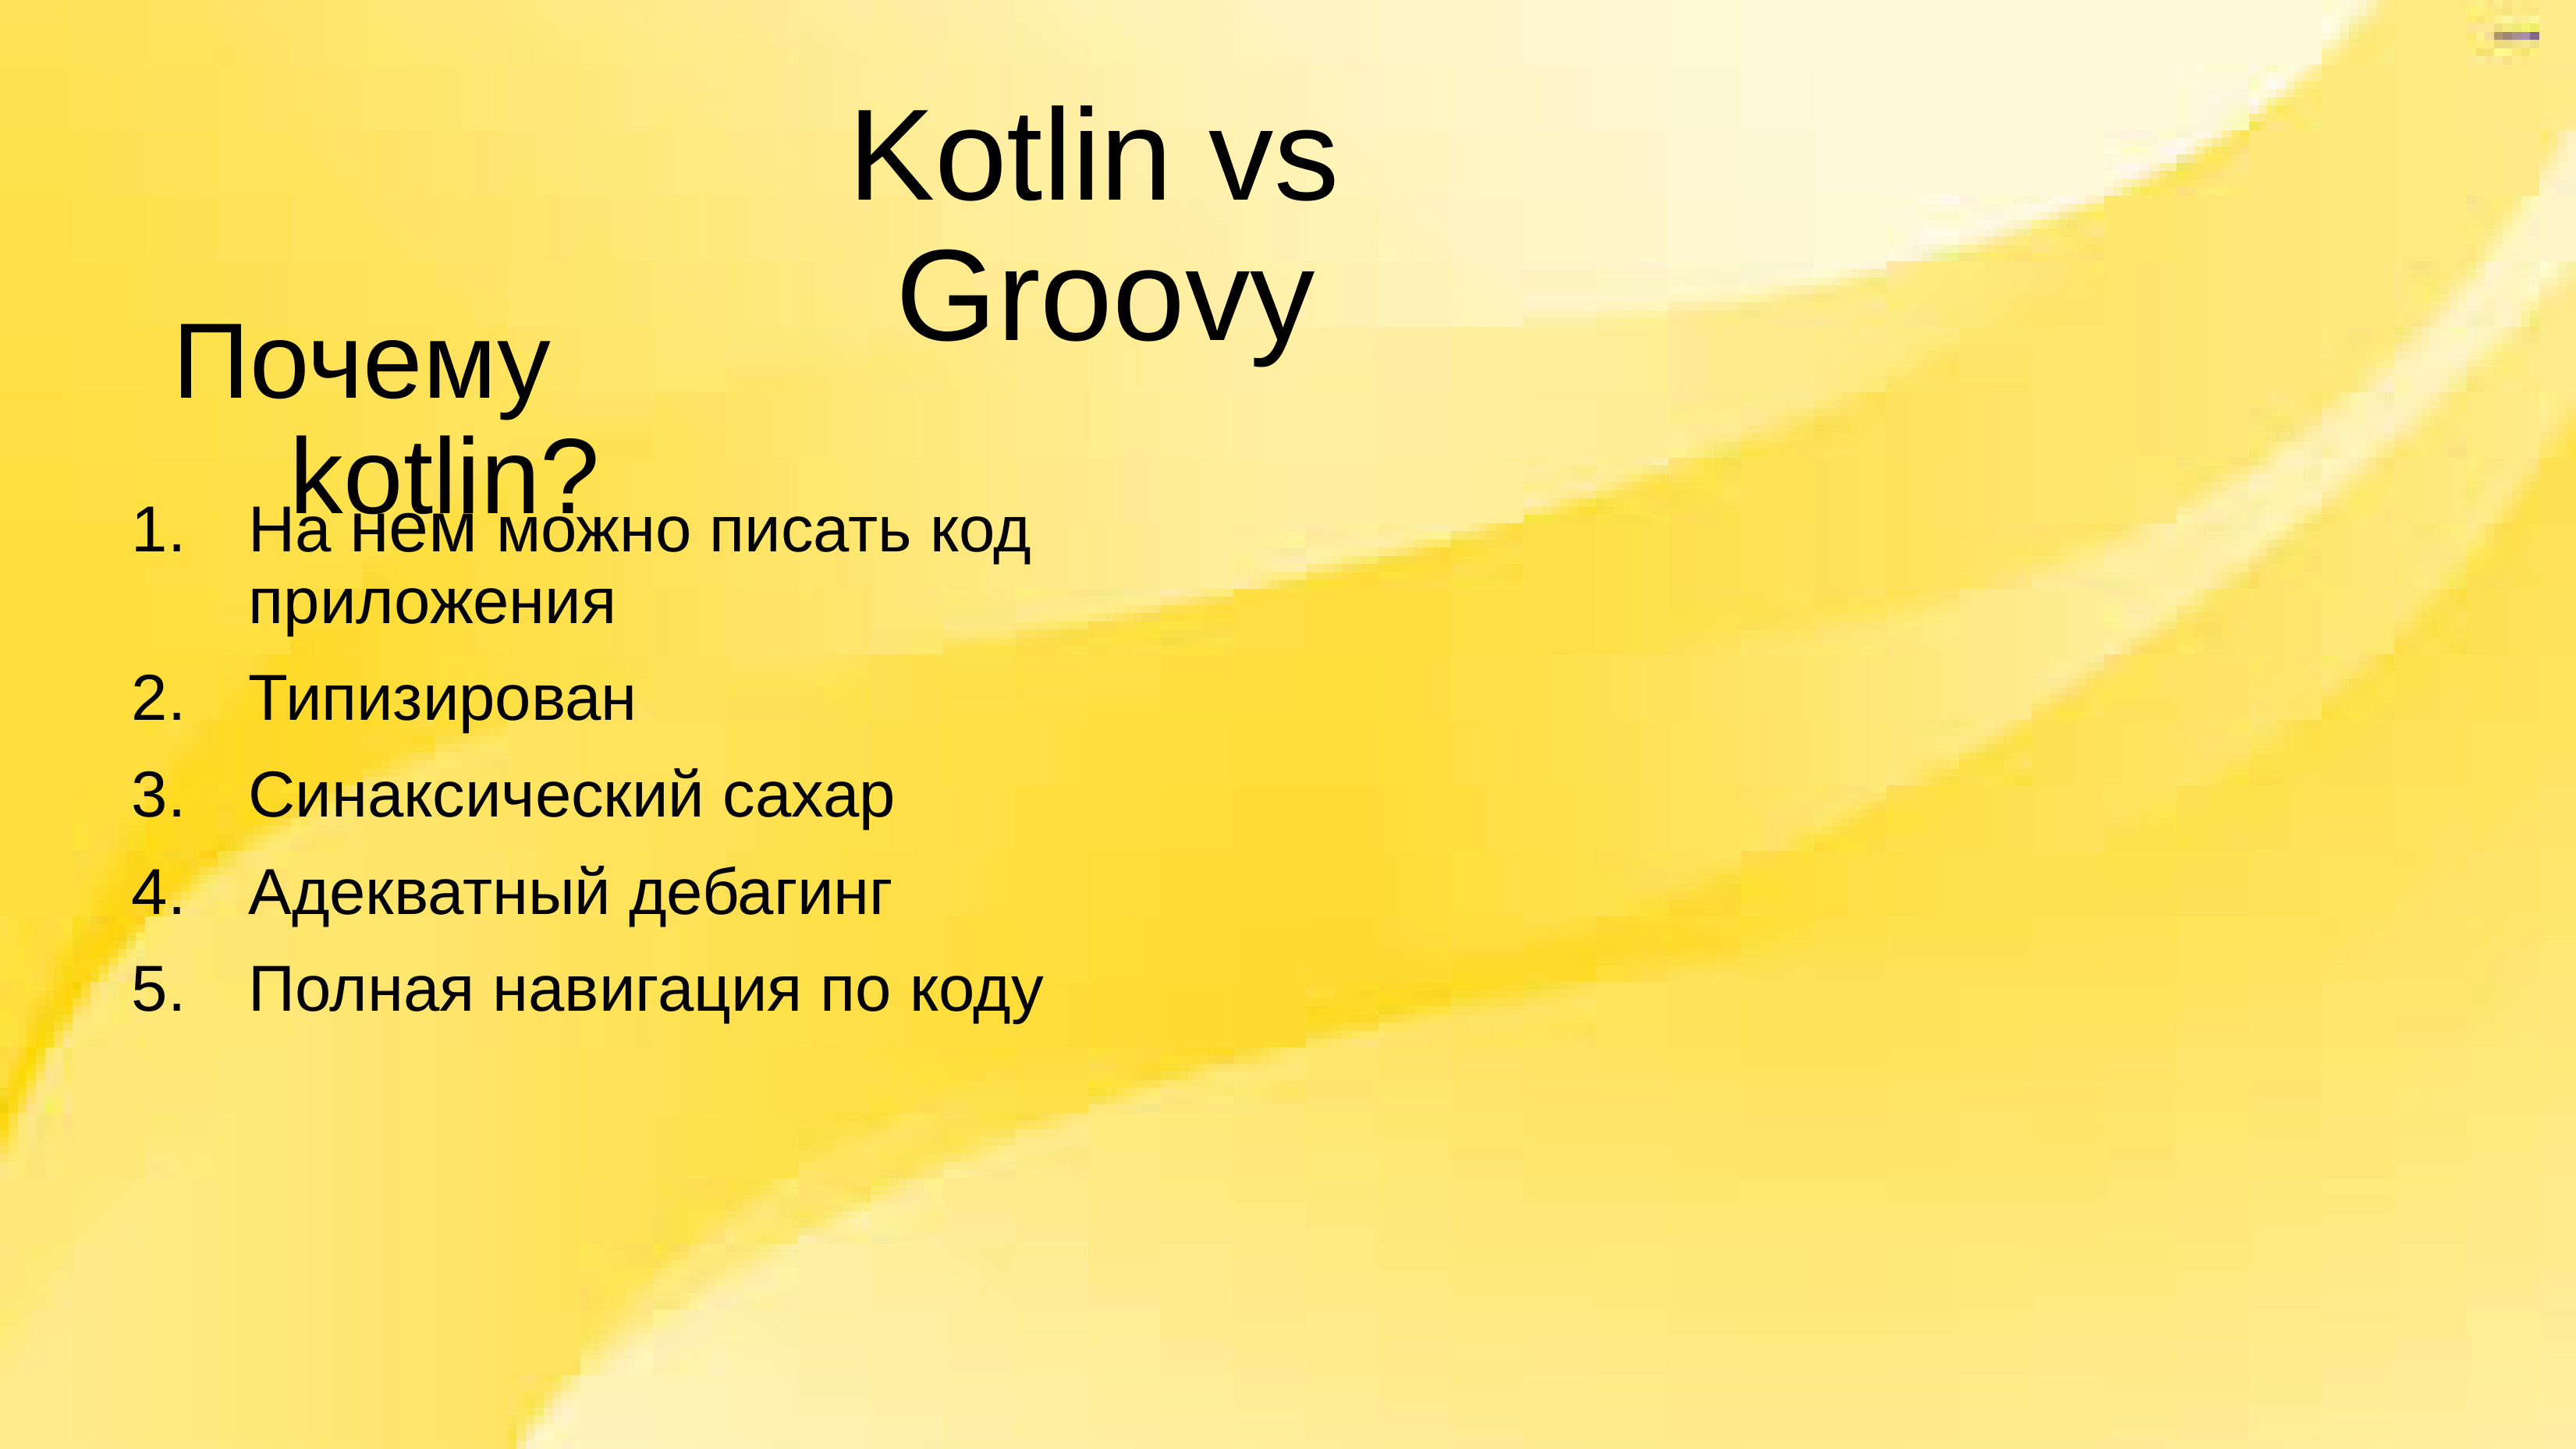

Kotlin vs Groovy
Почему kotlin?

На нем можно писать код приложения
Типизирован
Синаксический сахар
Адекватный дебагинг
Полная навигация по коду